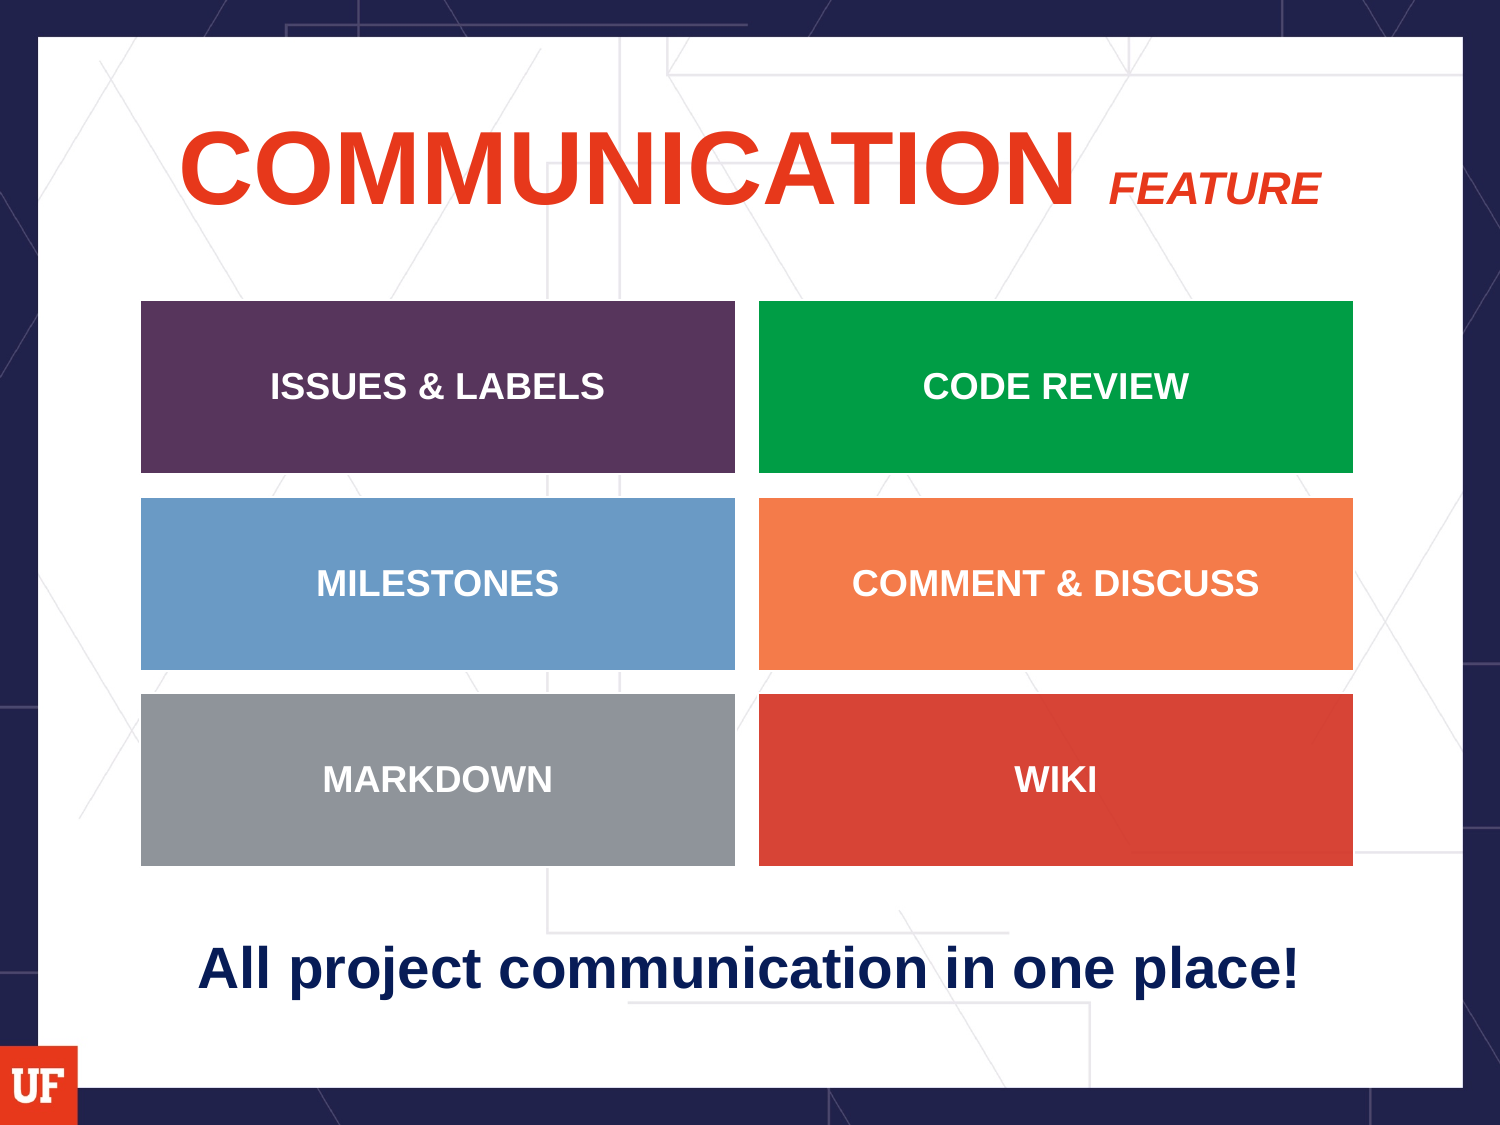

# COMMUNICATION FEATURE

ISSUES & LABELS

CODE REVIEW

MILESTONES

COMMENT & DISCUSS

MARKDOWN

WIKI
All project communication in one place!